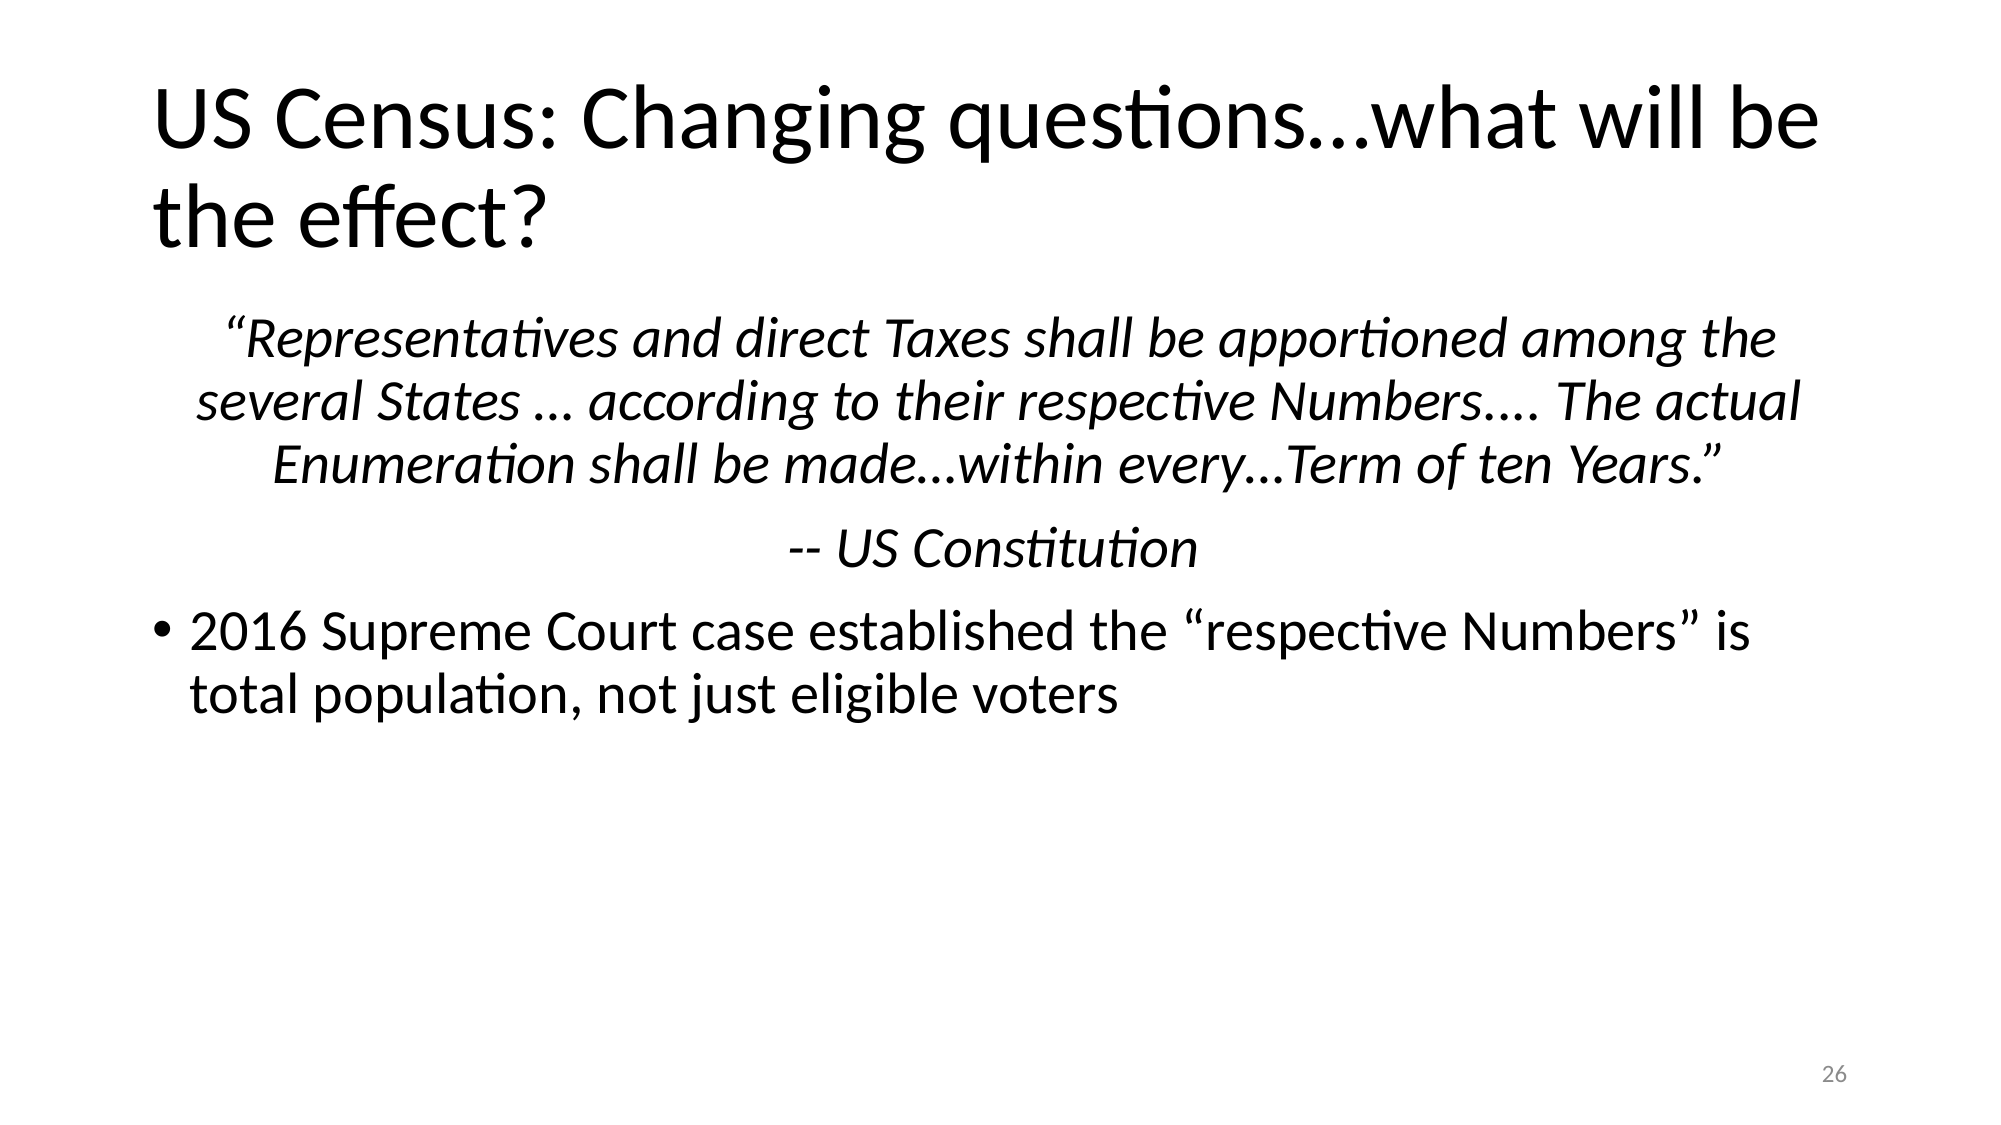

# US Census: Changing questions…what will be the effect?
“Representatives and direct Taxes shall be apportioned among the several States … according to their respective Numbers.... The actual Enumeration shall be made…within every…Term of ten Years.”
-- US Constitution
2016 Supreme Court case established the “respective Numbers” is total population, not just eligible voters
26